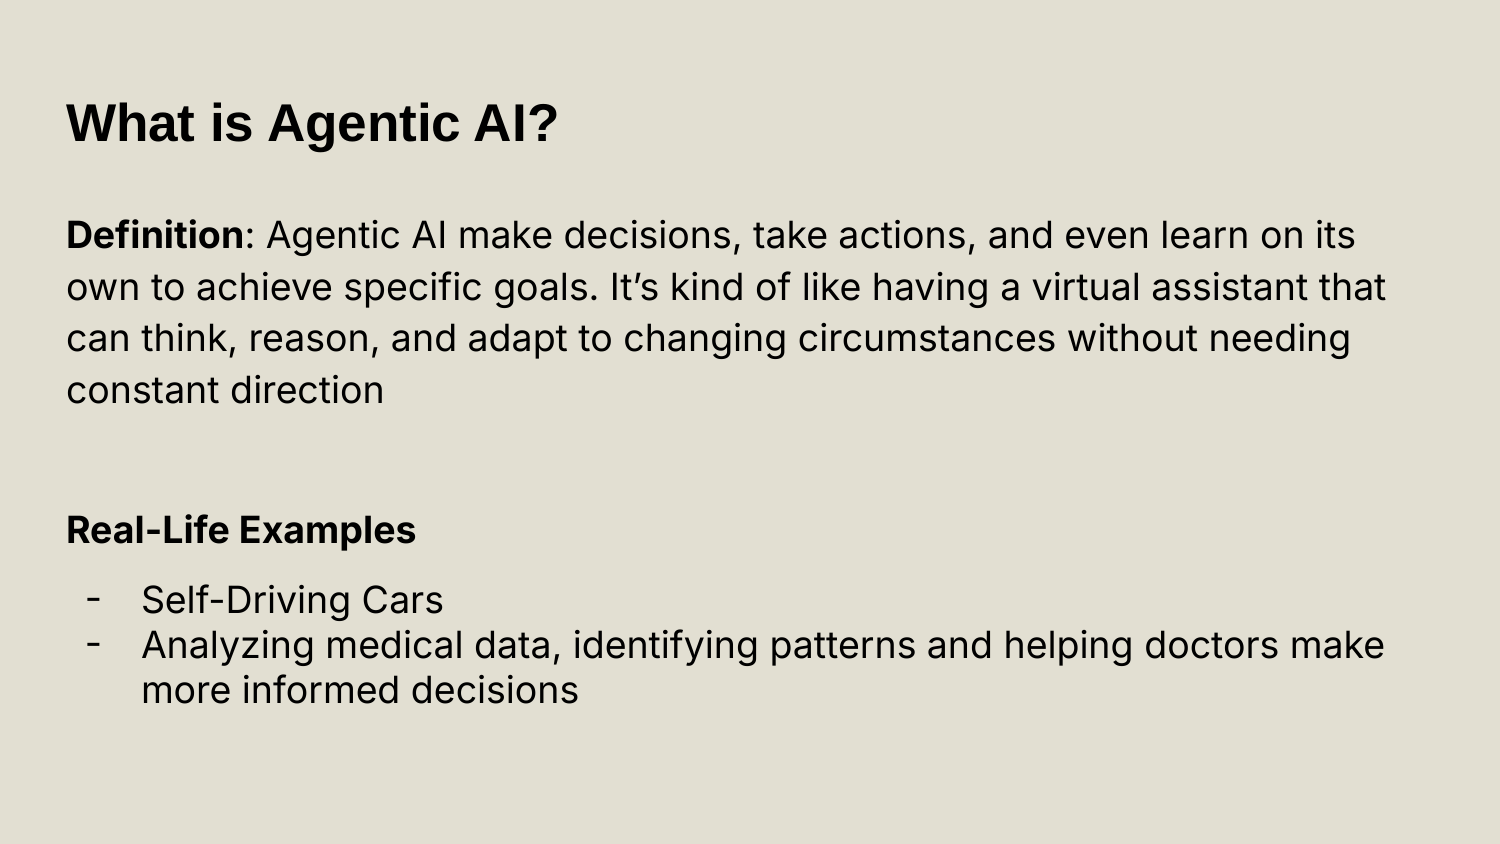

# What is Agentic AI?
Definition: Agentic AI make decisions, take actions, and even learn on its own to achieve specific goals. It’s kind of like having a virtual assistant that can think, reason, and adapt to changing circumstances without needing constant direction

Real-Life Examples
Self-Driving Cars
Analyzing medical data, identifying patterns and helping doctors make more informed decisions